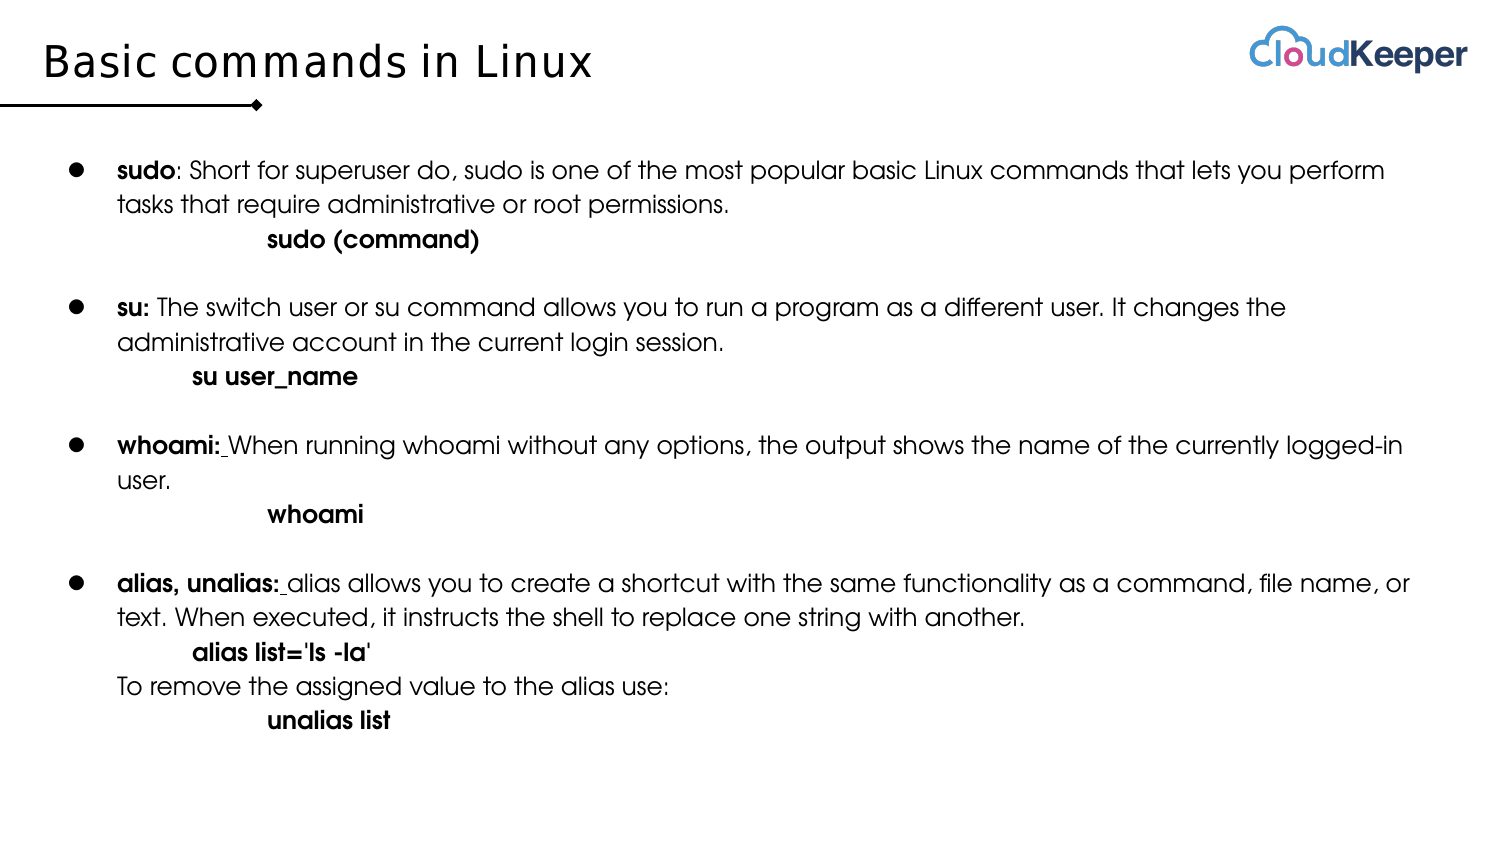

# Basic commands in Linux

sudo: Short for superuser do, sudo is one of the most popular basic Linux commands that lets you perform tasks that require administrative or root permissions.
	sudo (command)

su: The switch user or su command allows you to run a program as a different user. It changes the administrative account in the current login session.
su user_name

whoami: When running whoami without any options, the output shows the name of the currently logged-in user.
	whoami

alias, unalias: alias allows you to create a shortcut with the same functionality as a command, file name, or text. When executed, it instructs the shell to replace one string with another.
alias list='ls -la'
To remove the assigned value to the alias use:
	unalias list